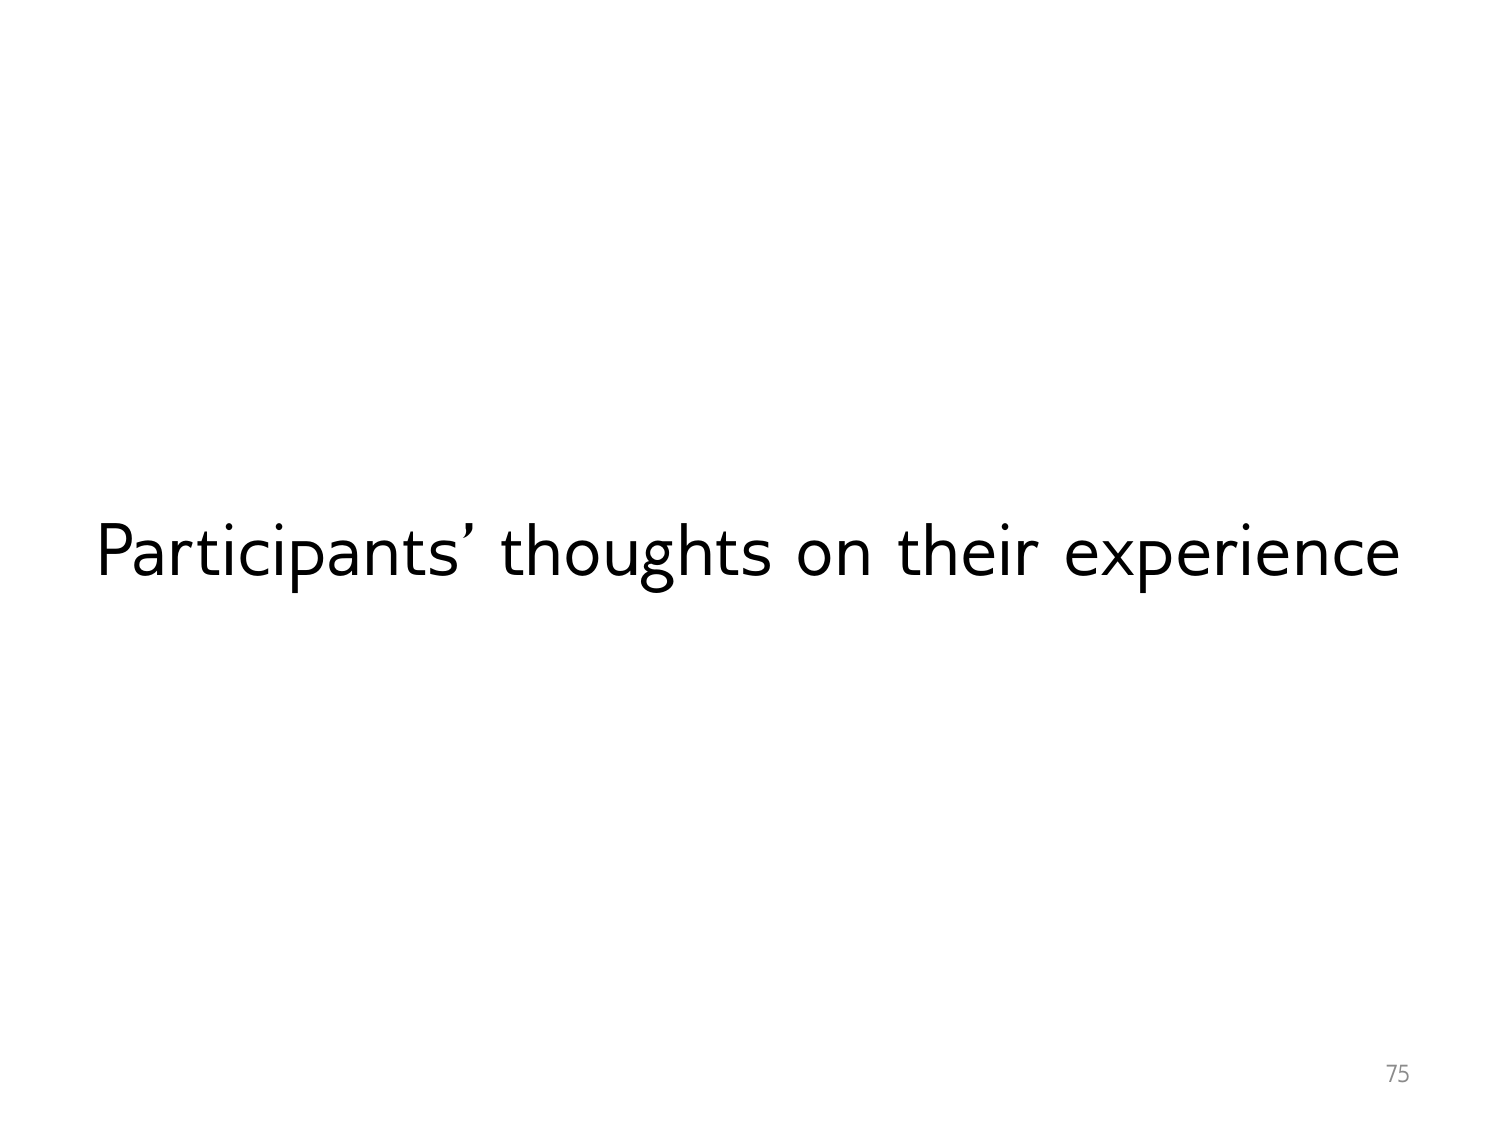

#

Participants’ thoughts on their experience
75